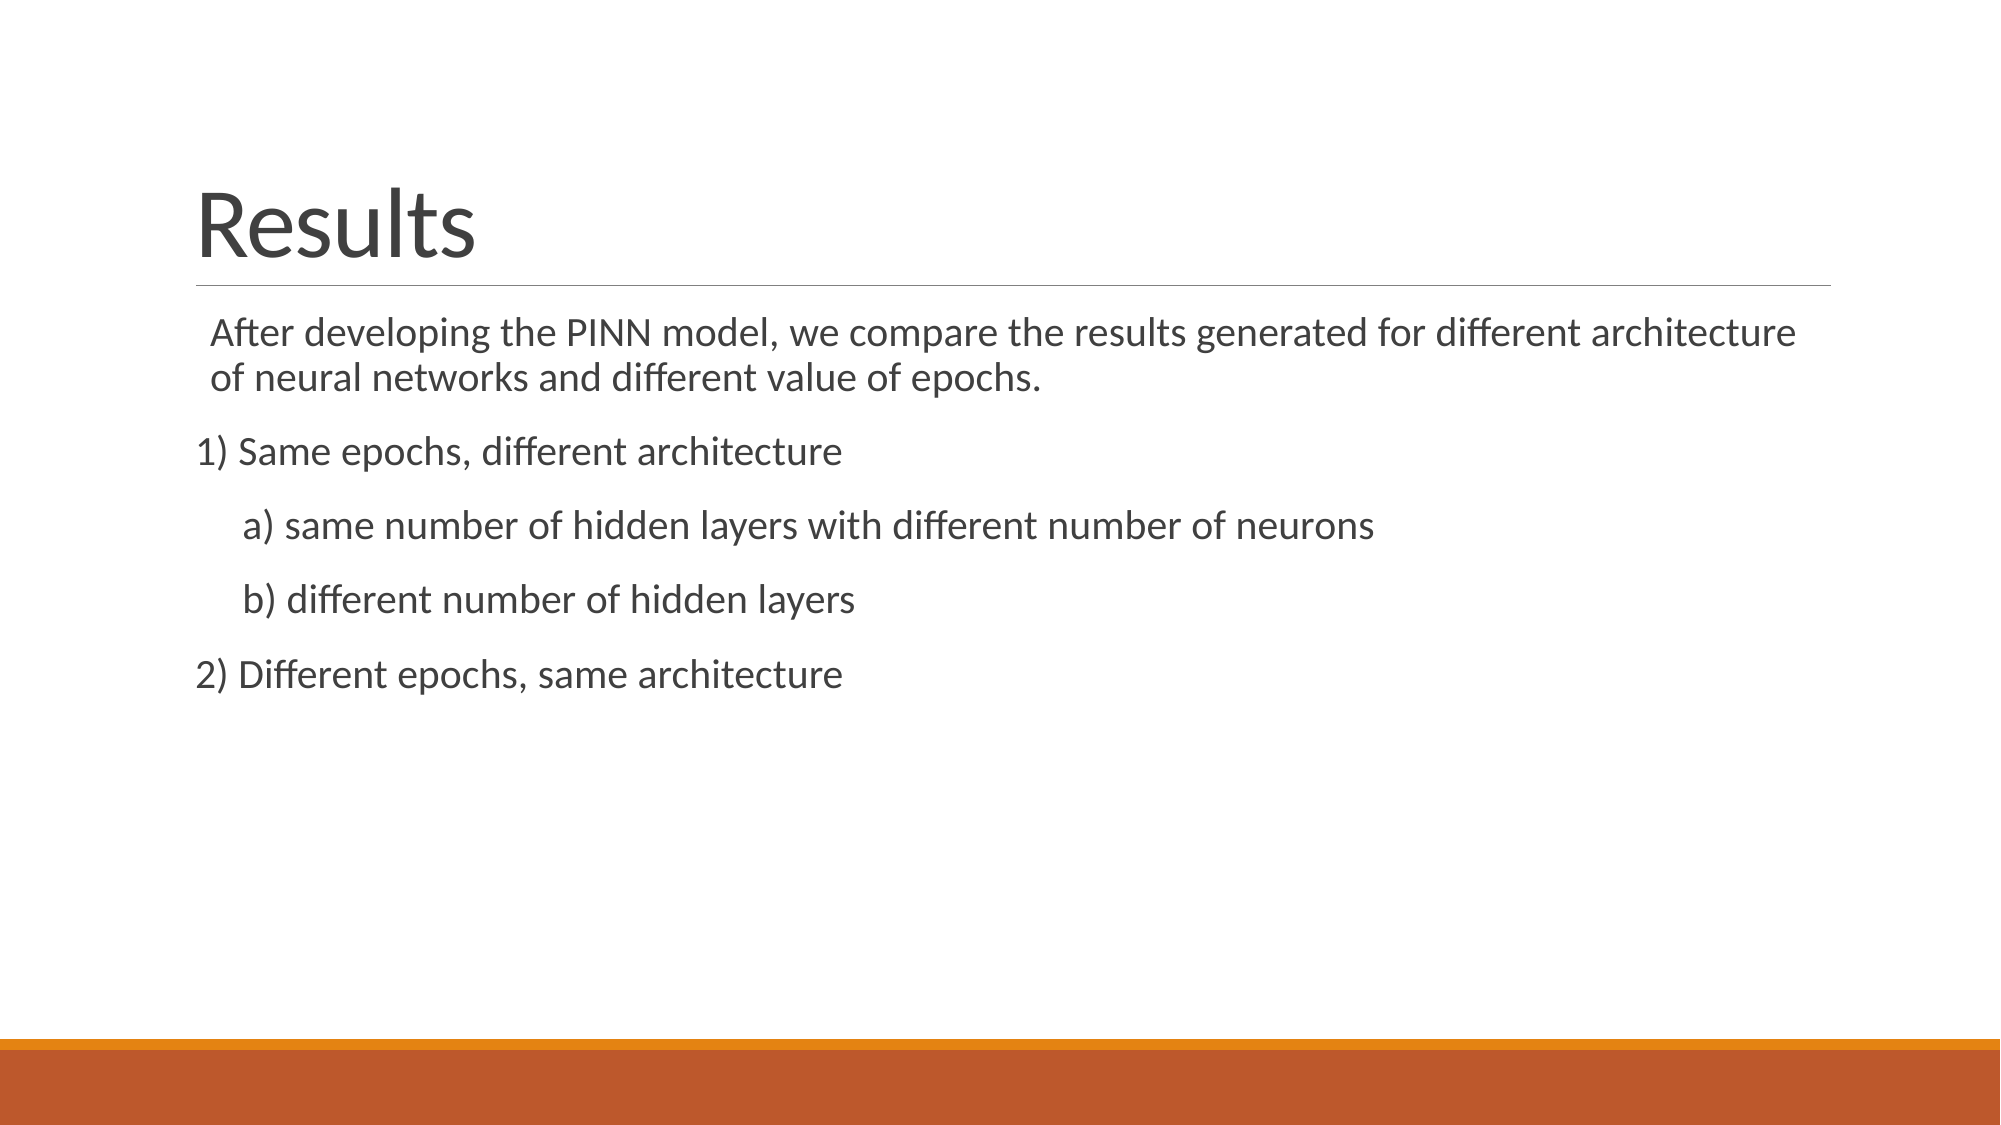

# Results
After developing the PINN model, we compare the results generated for different architecture of neural networks and different value of epochs.
1) Same epochs, different architecture
     a) same number of hidden layers with different number of neurons
     b) different number of hidden layers
2) Different epochs, same architecture